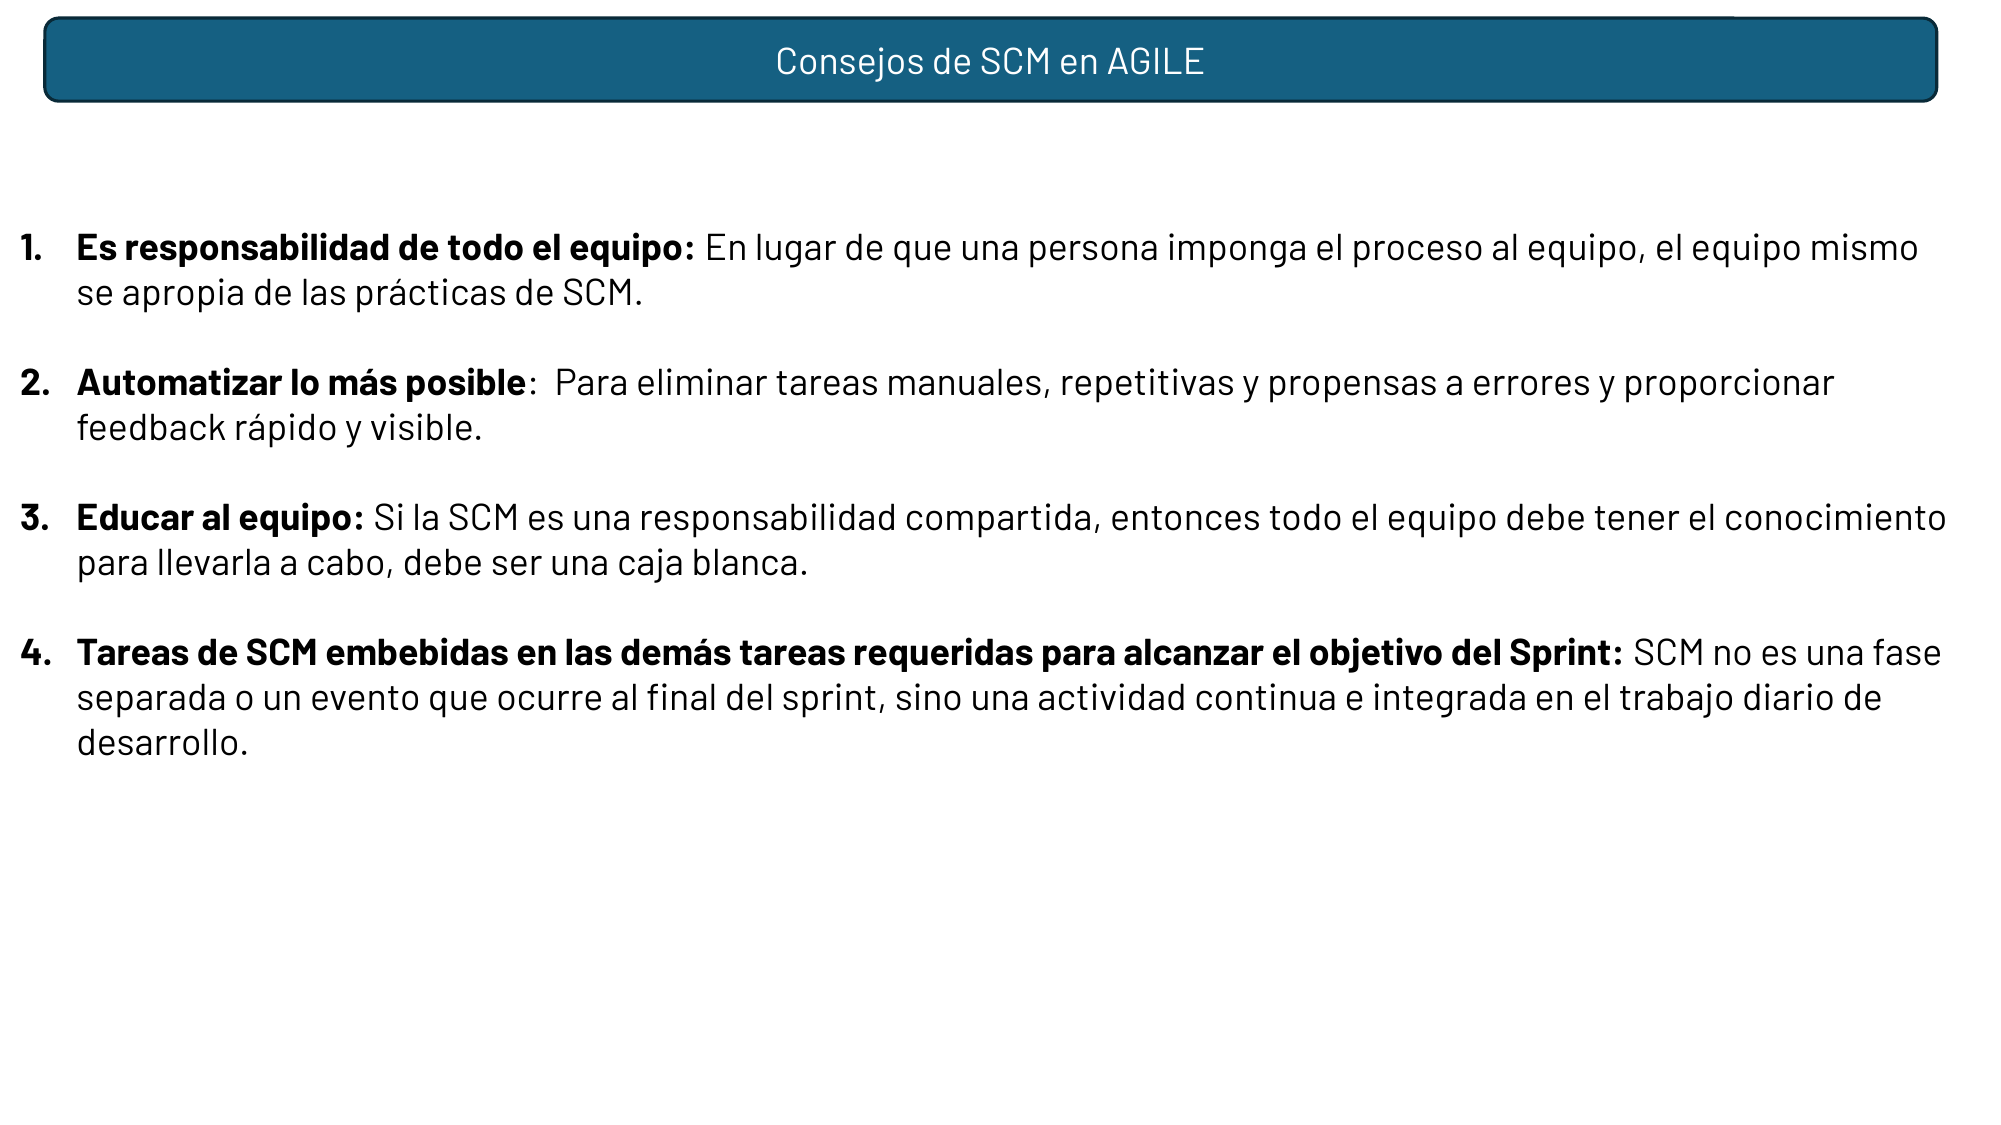

Consejos de SCM en AGILE

Es responsabilidad de todo el equipo: En lugar de que una persona imponga el proceso al equipo, el equipo mismo se apropia de las prácticas de SCM.

Automatizar lo más posible:  Para eliminar tareas manuales, repetitivas y propensas a errores y proporcionar feedback rápido y visible.

Educar al equipo: Si la SCM es una responsabilidad compartida, entonces todo el equipo debe tener el conocimiento para llevarla a cabo, debe ser una caja blanca.

Tareas de SCM embebidas en las demás tareas requeridas para alcanzar el objetivo del Sprint: SCM no es una fase separada o un evento que ocurre al final del sprint, sino una actividad continua e integrada en el trabajo diario de desarrollo.